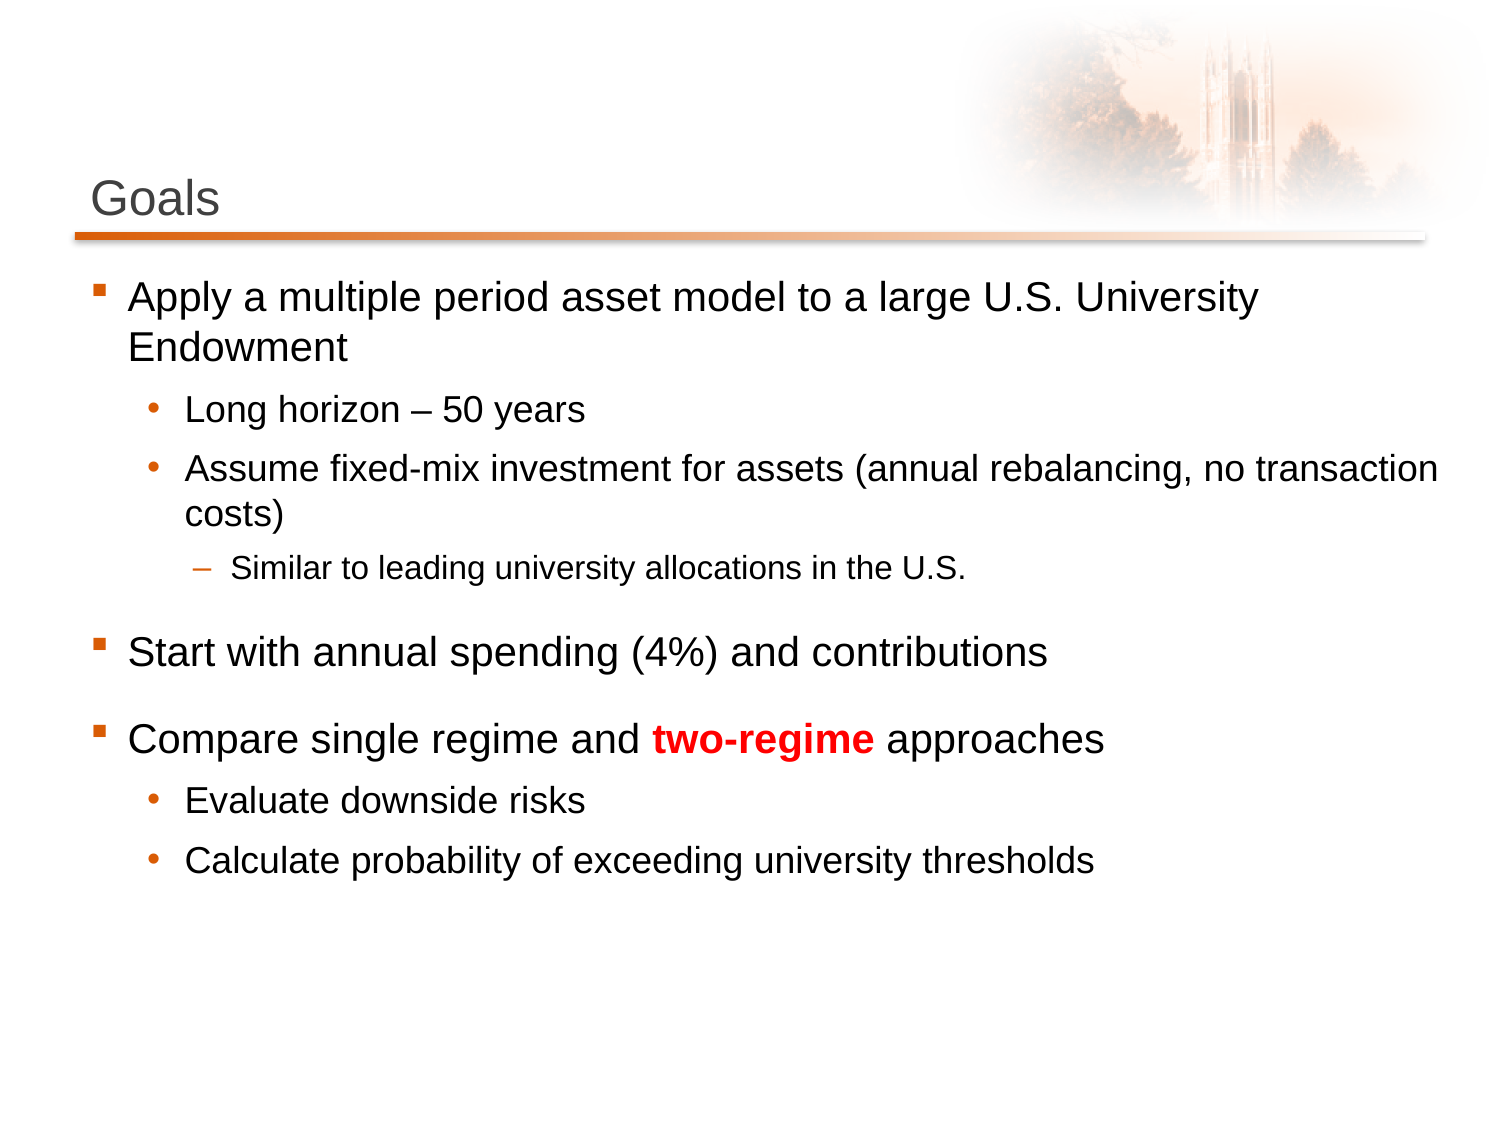

# Goals
Apply a multiple period asset model to a large U.S. University Endowment
Long horizon – 50 years
Assume fixed-mix investment for assets (annual rebalancing, no transaction costs)
Similar to leading university allocations in the U.S.
Start with annual spending (4%) and contributions
Compare single regime and two-regime approaches
Evaluate downside risks
Calculate probability of exceeding university thresholds